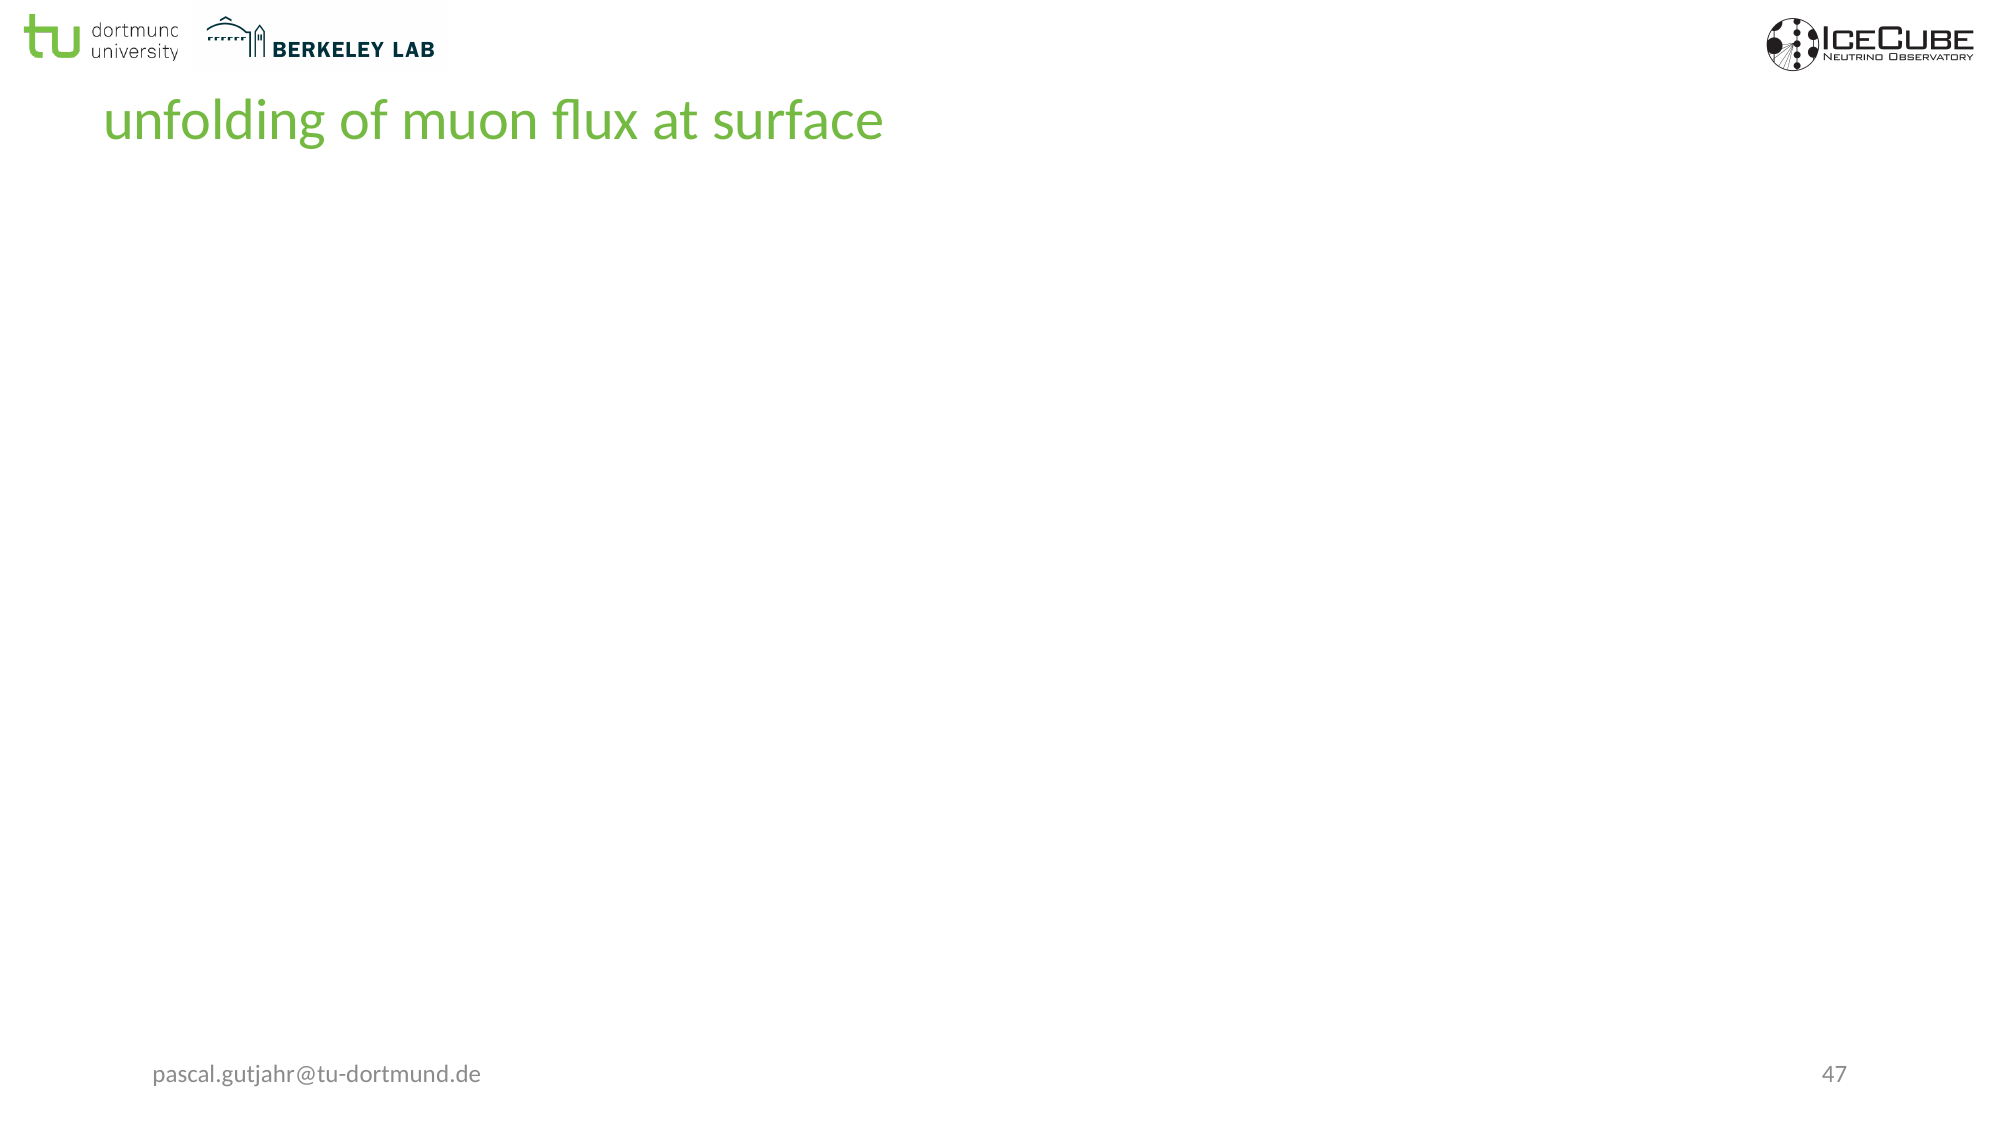

# unfolding of muon flux at surface

pascal.gutjahr@tu-dortmund.de
47